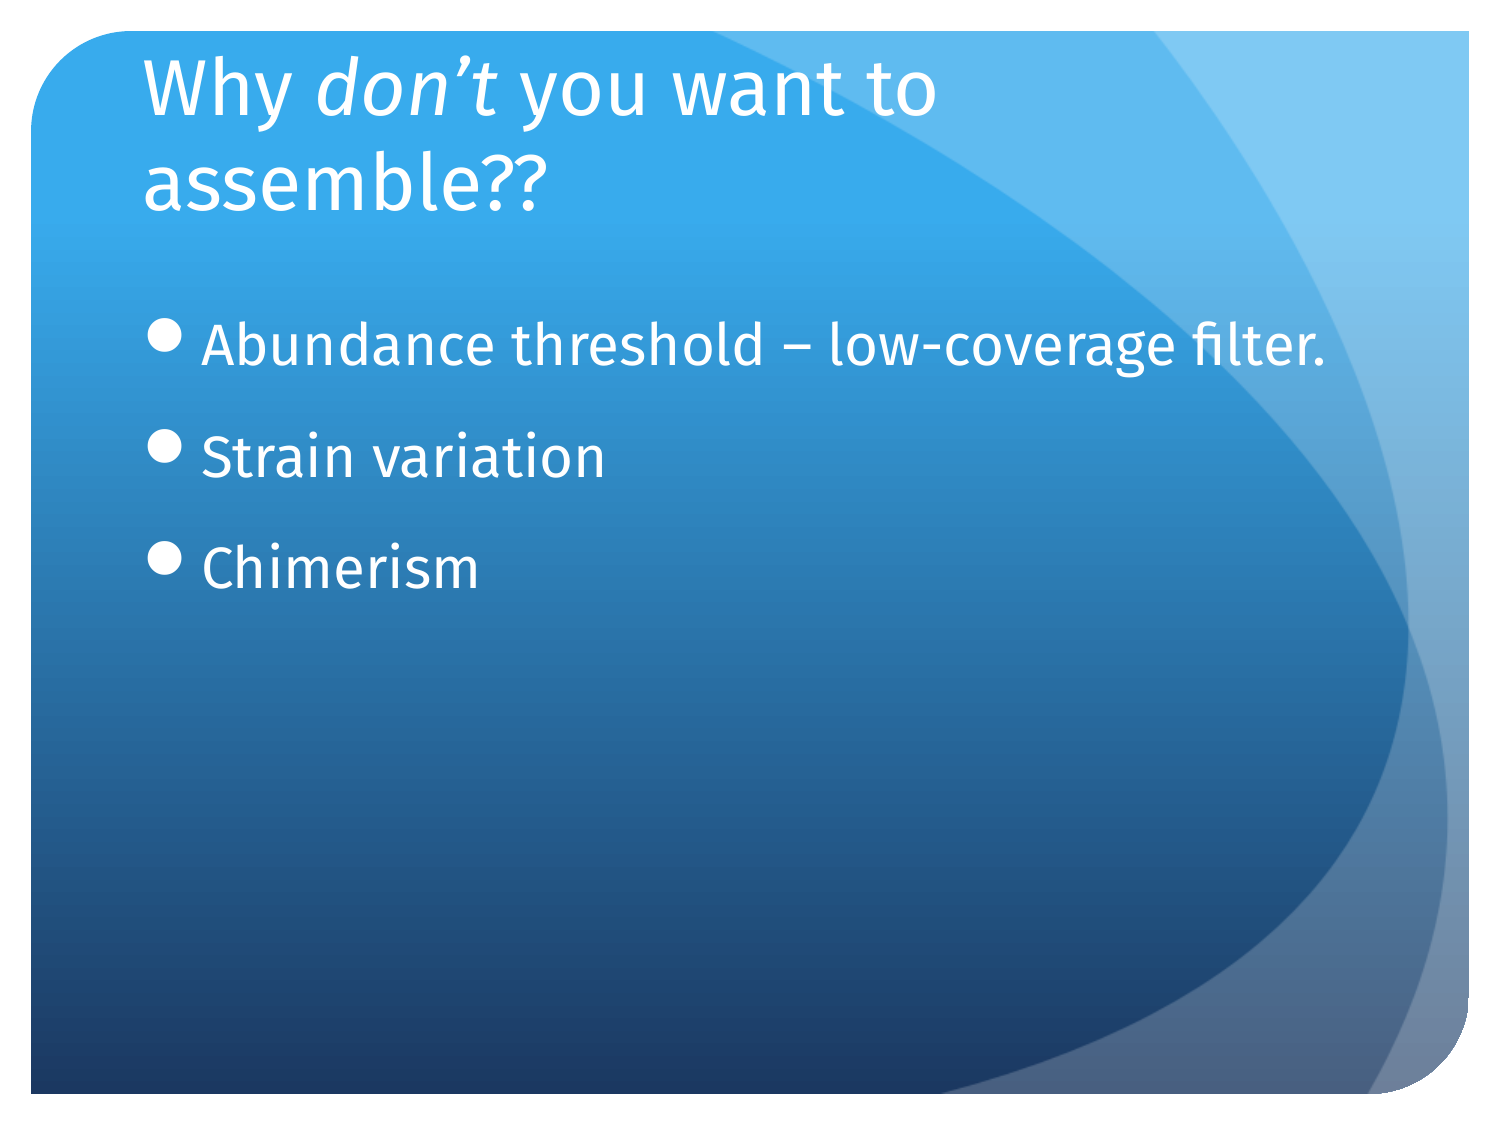

# Why don’t you want to assemble??
Abundance threshold – low-coverage filter.
Strain variation
Chimerism